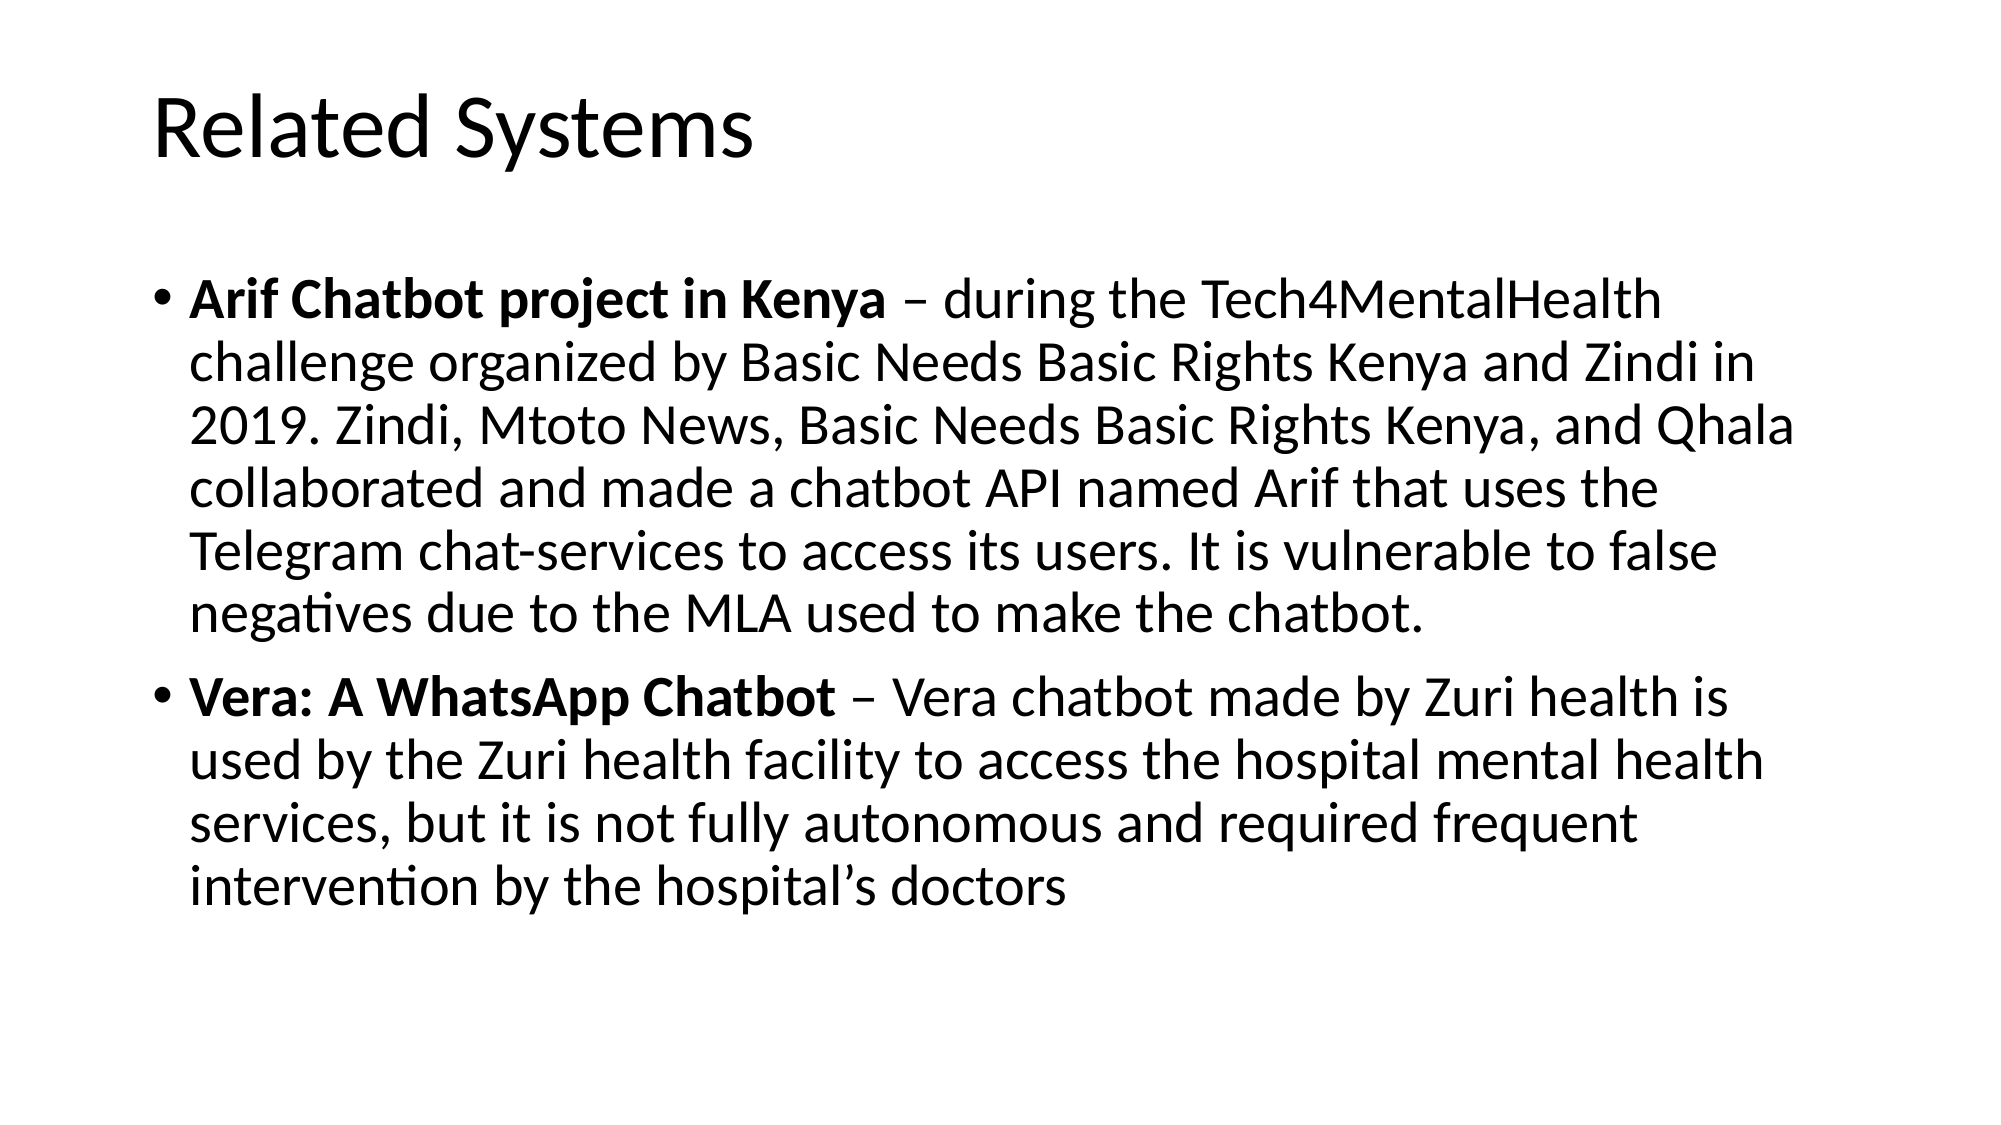

# Related Systems
Arif Chatbot project in Kenya – during the Tech4MentalHealth challenge organized by Basic Needs Basic Rights Kenya and Zindi in 2019. Zindi, Mtoto News, Basic Needs Basic Rights Kenya, and Qhala collaborated and made a chatbot API named Arif that uses the Telegram chat-services to access its users. It is vulnerable to false negatives due to the MLA used to make the chatbot.
Vera: A WhatsApp Chatbot – Vera chatbot made by Zuri health is used by the Zuri health facility to access the hospital mental health services, but it is not fully autonomous and required frequent intervention by the hospital’s doctors